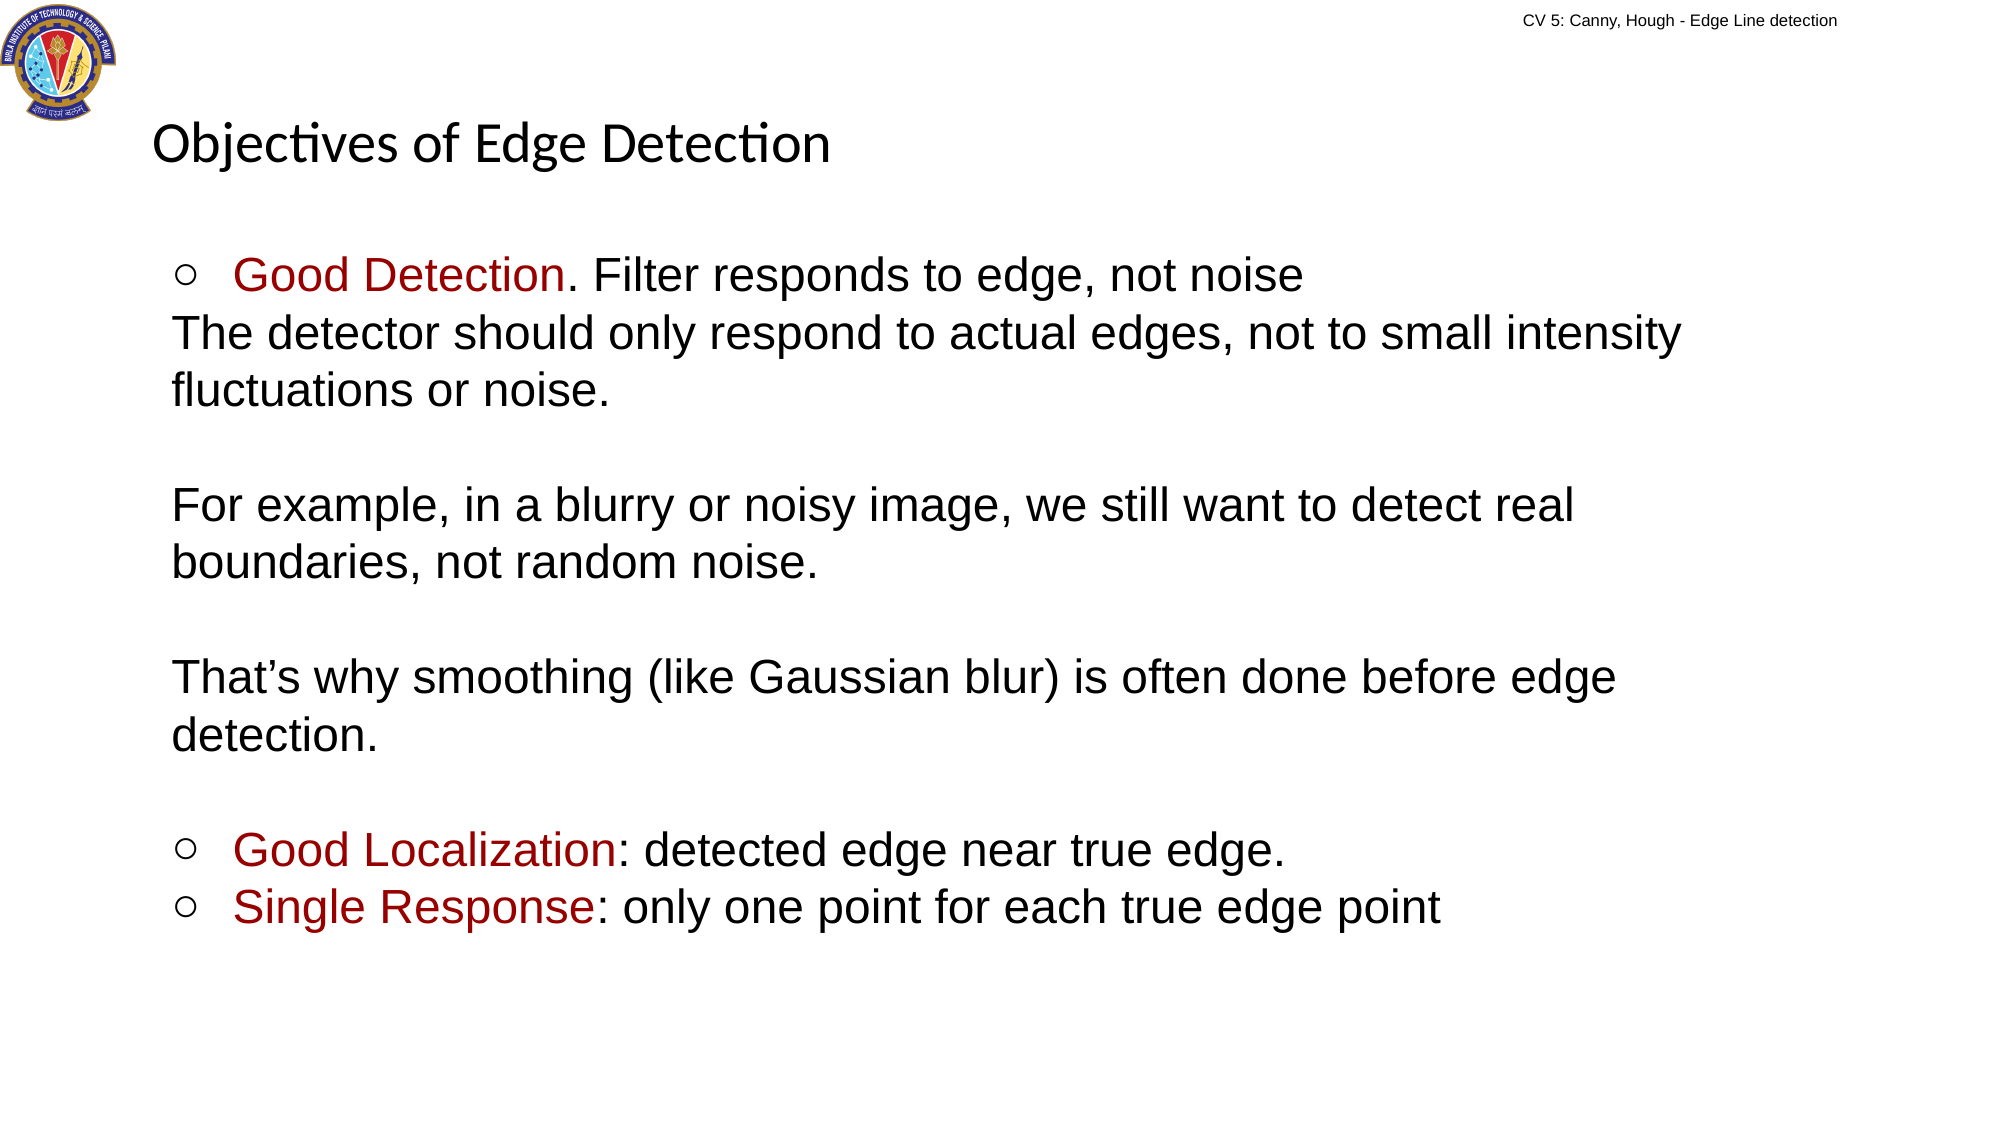

# Objectives of Edge Detection

Good Detection. Filter responds to edge, not noise
The detector should only respond to actual edges, not to small intensity fluctuations or noise.

For example, in a blurry or noisy image, we still want to detect real boundaries, not random noise.

That’s why smoothing (like Gaussian blur) is often done before edge detection.

Good Localization: detected edge near true edge.
Single Response: only one point for each true edge point